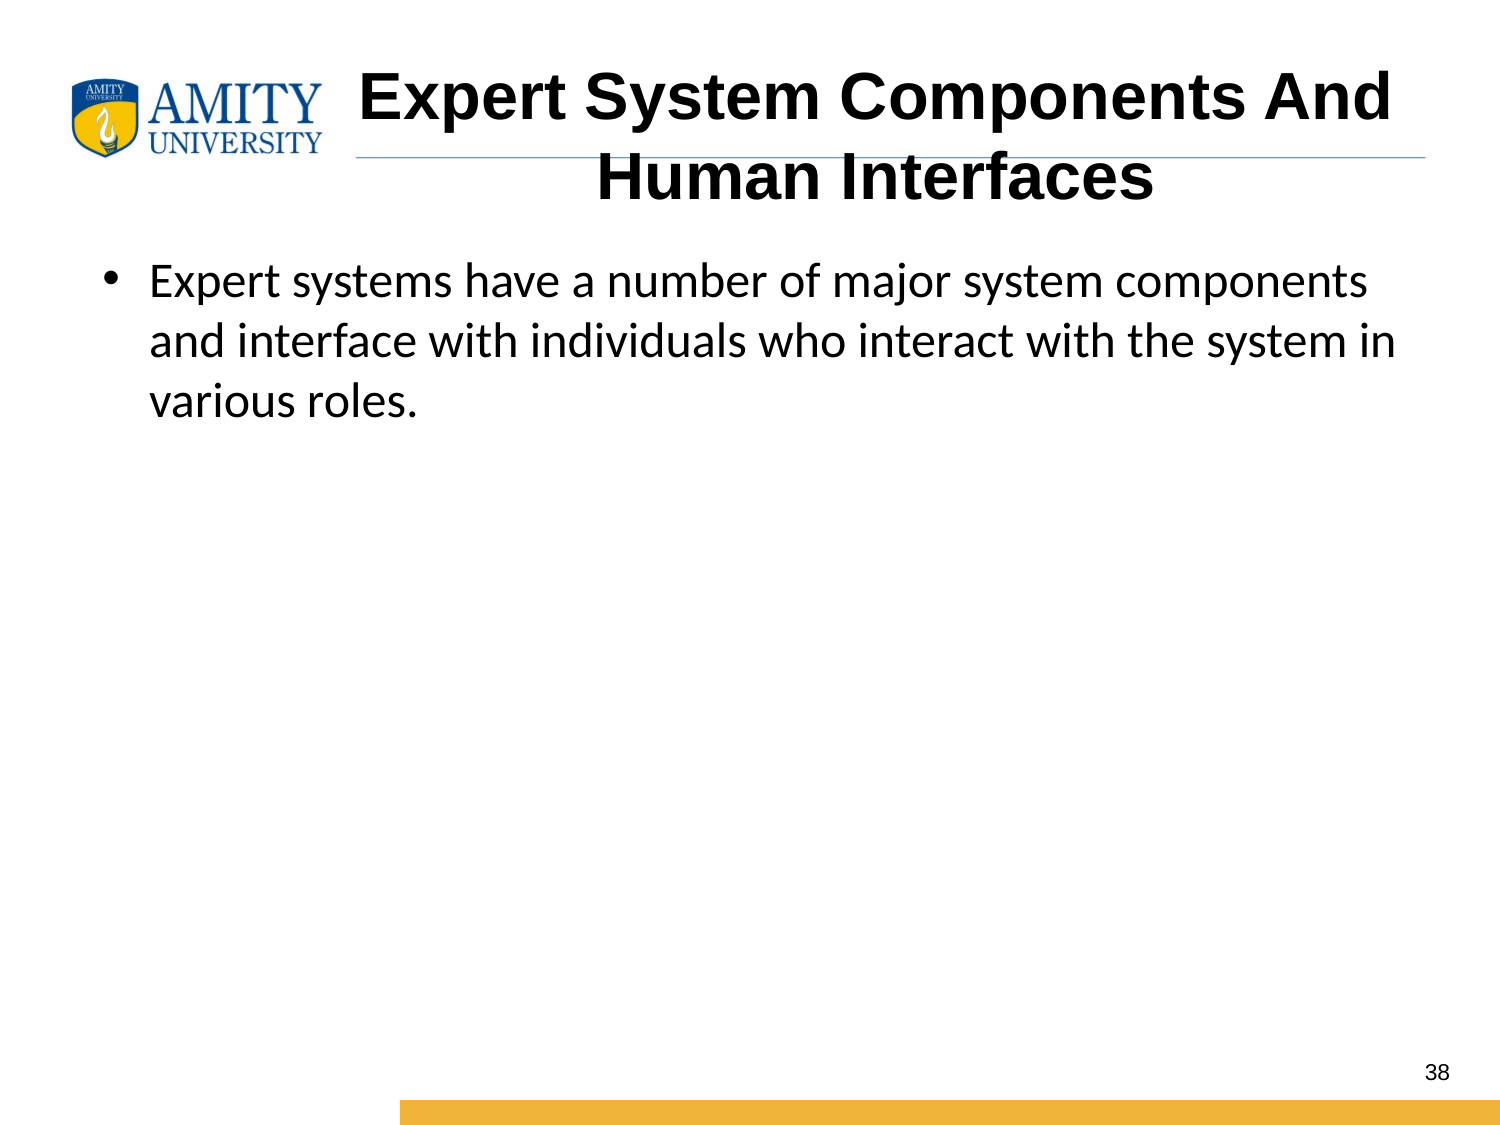

# Expert System Components And Human Interfaces
Expert systems have a number of major system components and interface with individuals who interact with the system in various roles.
38